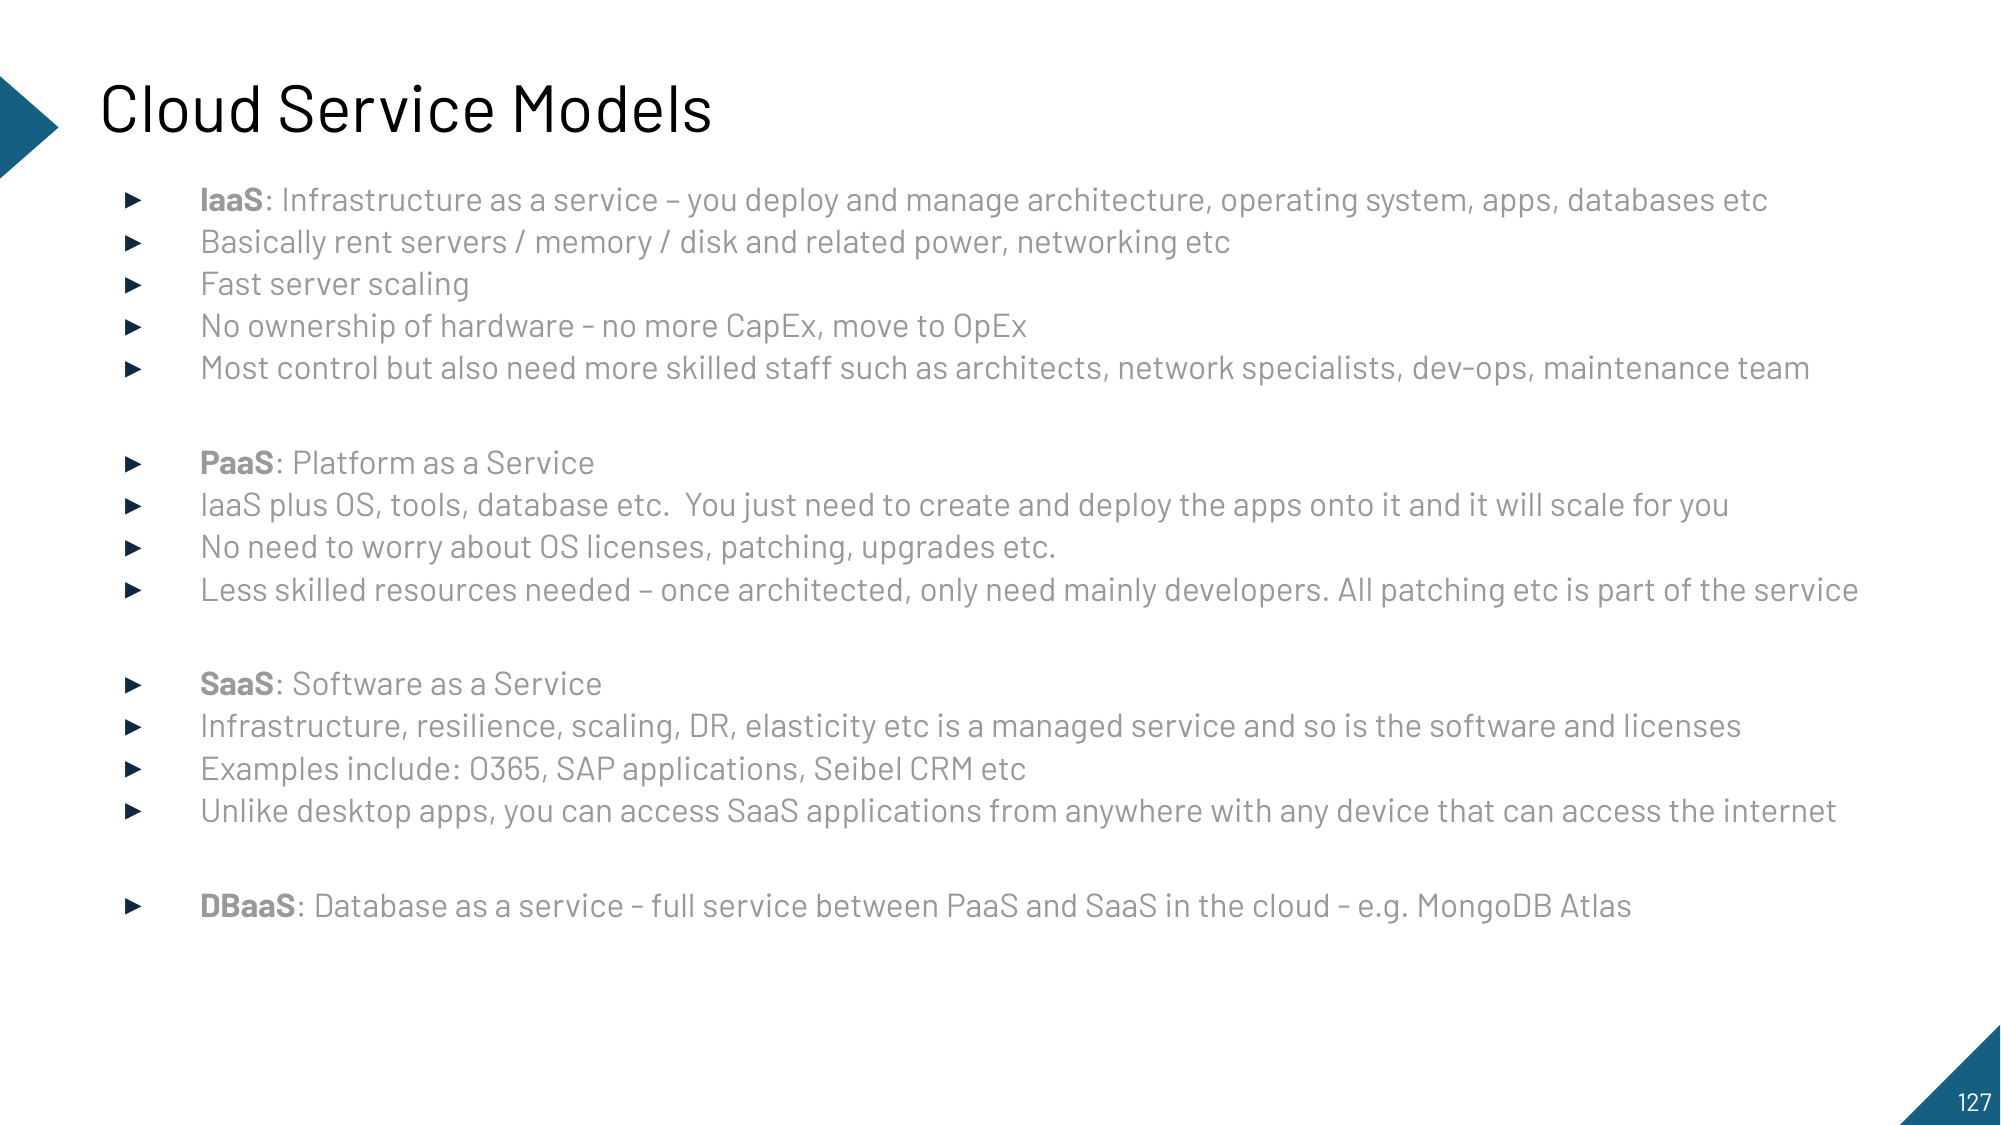

# Cloud Service Models
IaaS: Infrastructure as a service – you deploy and manage architecture, operating system, apps, databases etc
Basically rent servers / memory / disk and related power, networking etc
Fast server scaling
No ownership of hardware - no more CapEx, move to OpEx
Most control but also need more skilled staff such as architects, network specialists, dev-ops, maintenance team

PaaS: Platform as a Service
IaaS plus OS, tools, database etc.  You just need to create and deploy the apps onto it and it will scale for you
No need to worry about OS licenses, patching, upgrades etc.
Less skilled resources needed – once architected, only need mainly developers. All patching etc is part of the service

SaaS: Software as a Service
Infrastructure, resilience, scaling, DR, elasticity etc is a managed service and so is the software and licenses
Examples include: O365, SAP applications, Seibel CRM etc
Unlike desktop apps, you can access SaaS applications from anywhere with any device that can access the internet

DBaaS: Database as a service - full service between PaaS and SaaS in the cloud - e.g. MongoDB Atlas
127